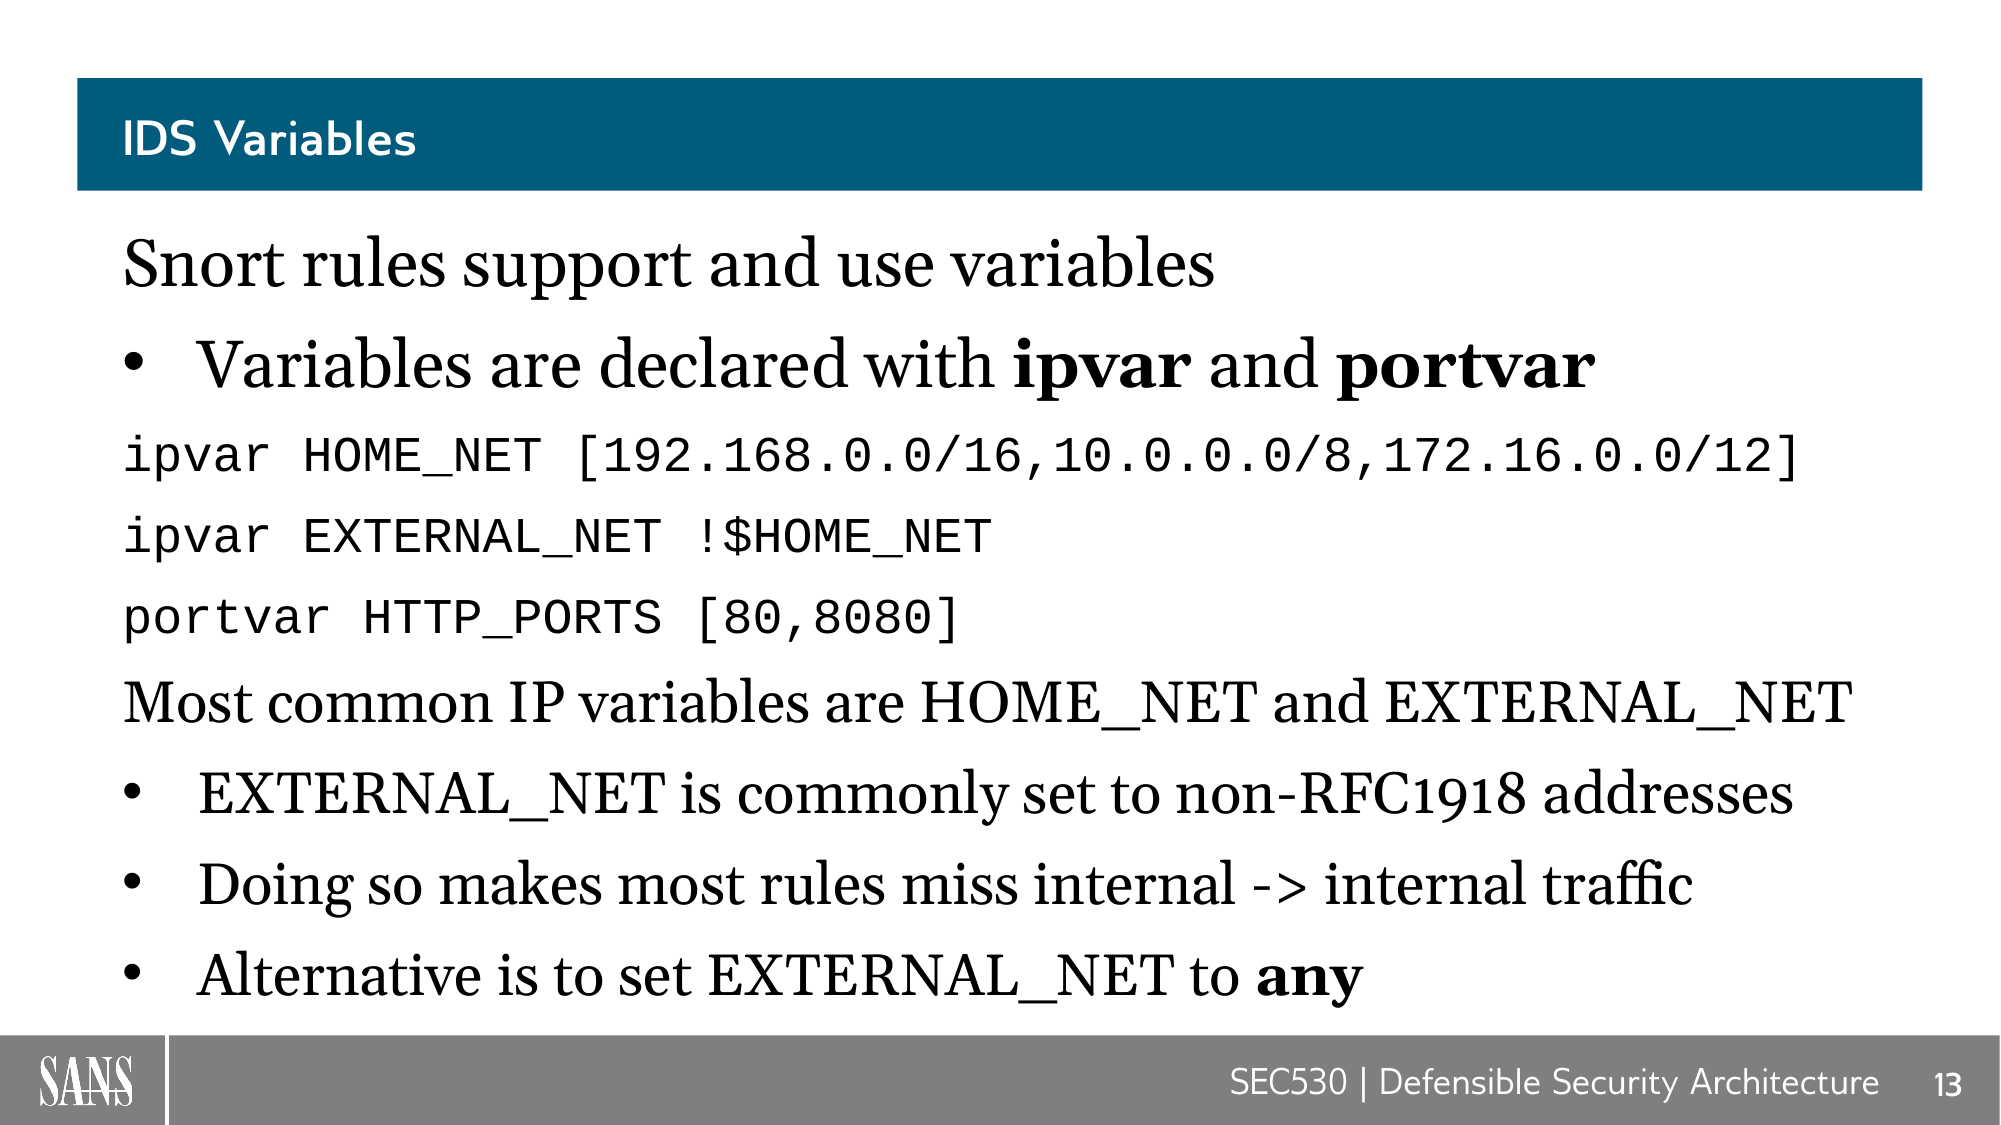

# IDS Variables
Snort rules support and use variables
Variables are declared with ipvar and portvar
ipvar HOME_NET [192.168.0.0/16,10.0.0.0/8,172.16.0.0/12]
ipvar EXTERNAL_NET !$HOME_NET
portvar HTTP_PORTS [80,8080]
Most common IP variables are HOME_NET and EXTERNAL_NET
EXTERNAL_NET is commonly set to non-RFC1918 addresses
Doing so makes most rules miss internal -> internal traffic
Alternative is to set EXTERNAL_NET to any